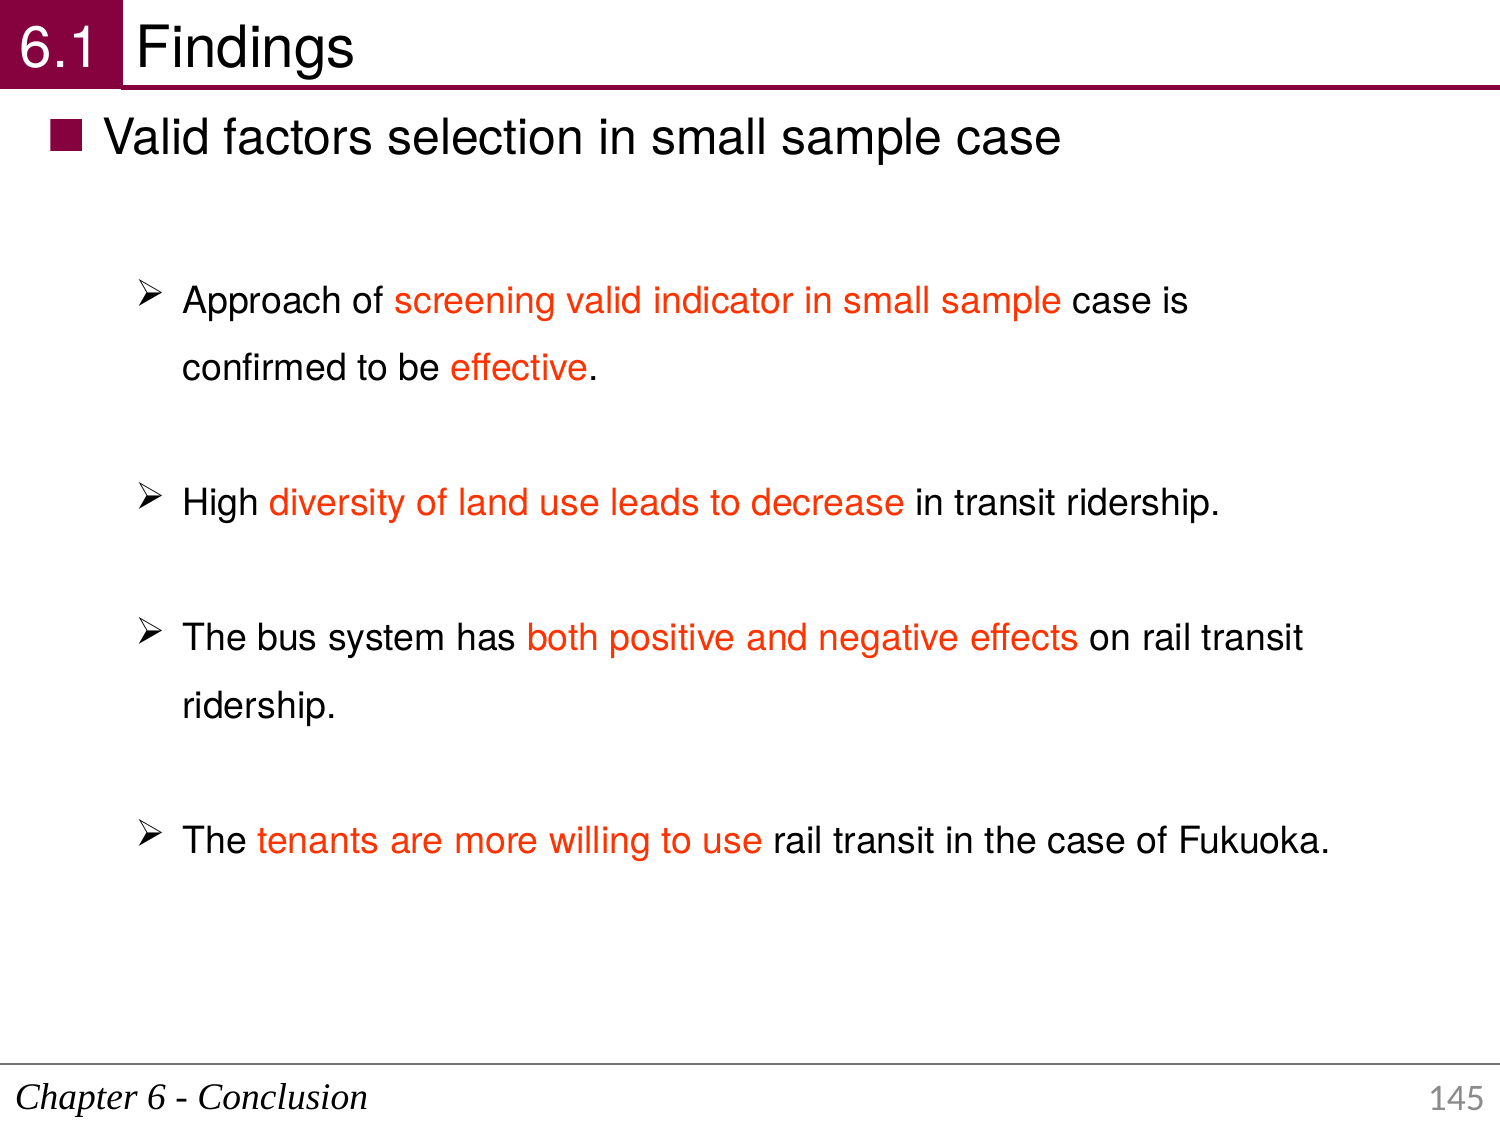

6.1
Findings
Valid factors selection in small sample case

Approach of screening valid indicator in small sample case is confirmed to be effective.

High diversity of land use leads to decrease in transit ridership.

The bus system has both positive and negative effects on rail transit ridership.

The tenants are more willing to use rail transit in the case of Fukuoka.
Chapter 6 - Conclusion
145